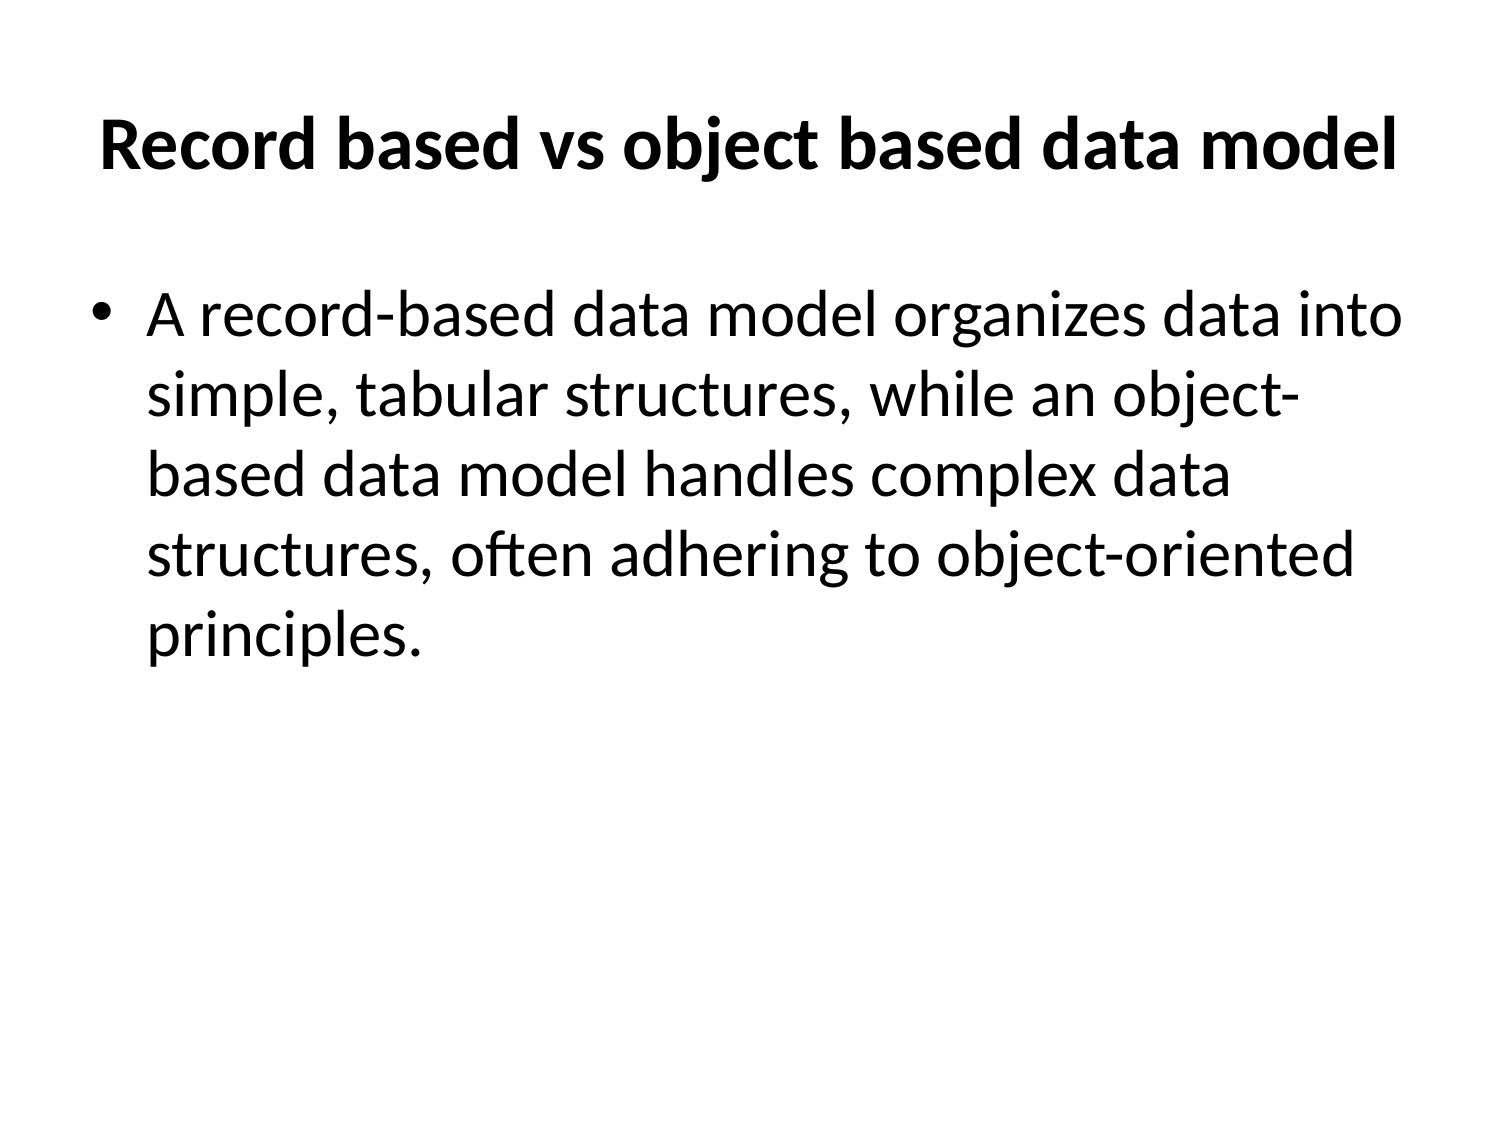

# Record based vs object based data model
A record-based data model organizes data into simple, tabular structures, while an object-based data model handles complex data structures, often adhering to object-oriented principles.